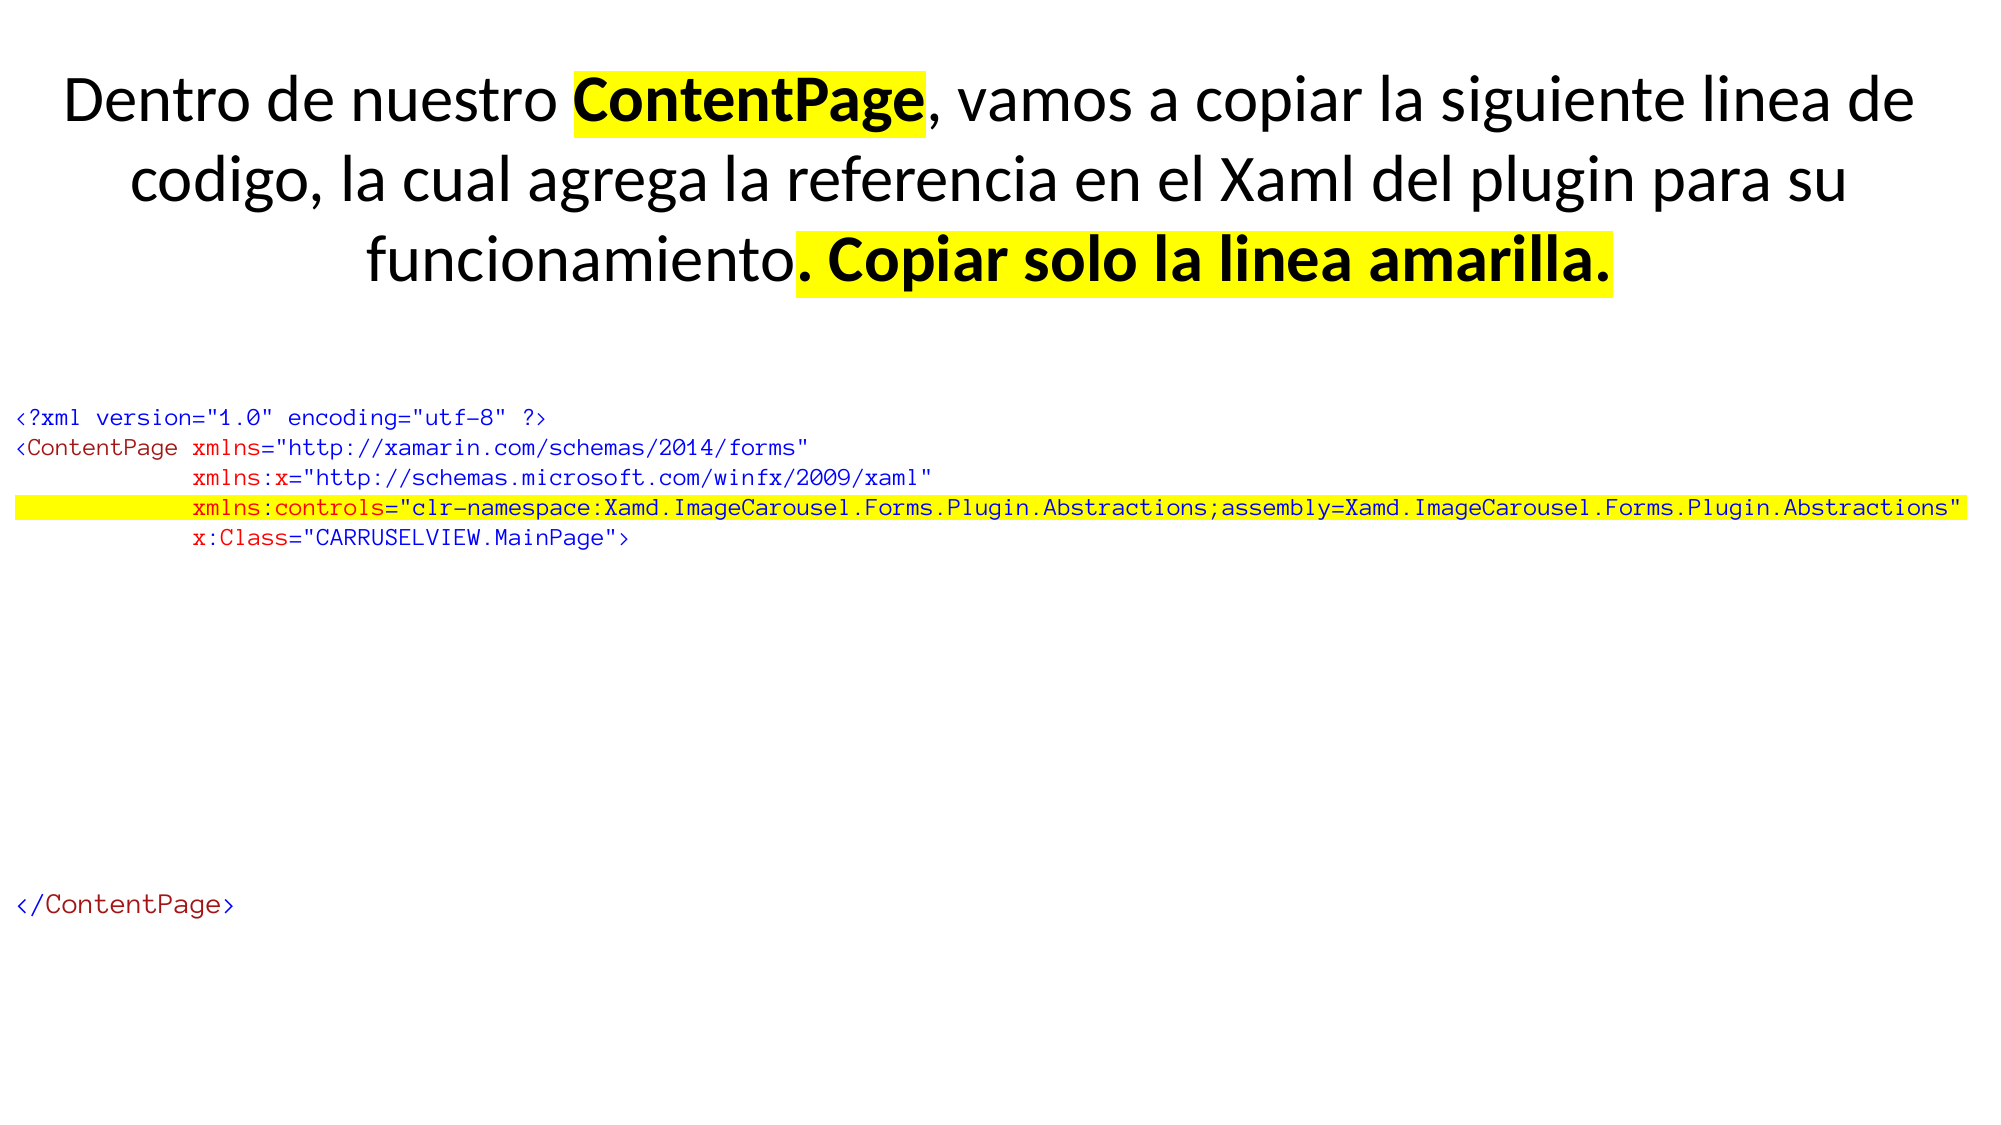

Dentro de nuestro ContentPage, vamos a copiar la siguiente linea de codigo, la cual agrega la referencia en el Xaml del plugin para su funcionamiento. Copiar solo la linea amarilla.
<?xml version="1.0" encoding="utf-8" ?>
<ContentPage xmlns="http://xamarin.com/schemas/2014/forms"
             xmlns:x="http://schemas.microsoft.com/winfx/2009/xaml"
             xmlns:controls="clr-namespace:Xamd.ImageCarousel.Forms.Plugin.Abstractions;assembly=Xamd.ImageCarousel.Forms.Plugin.Abstractions"
             x:Class="CARRUSELVIEW.MainPage">

</ContentPage>